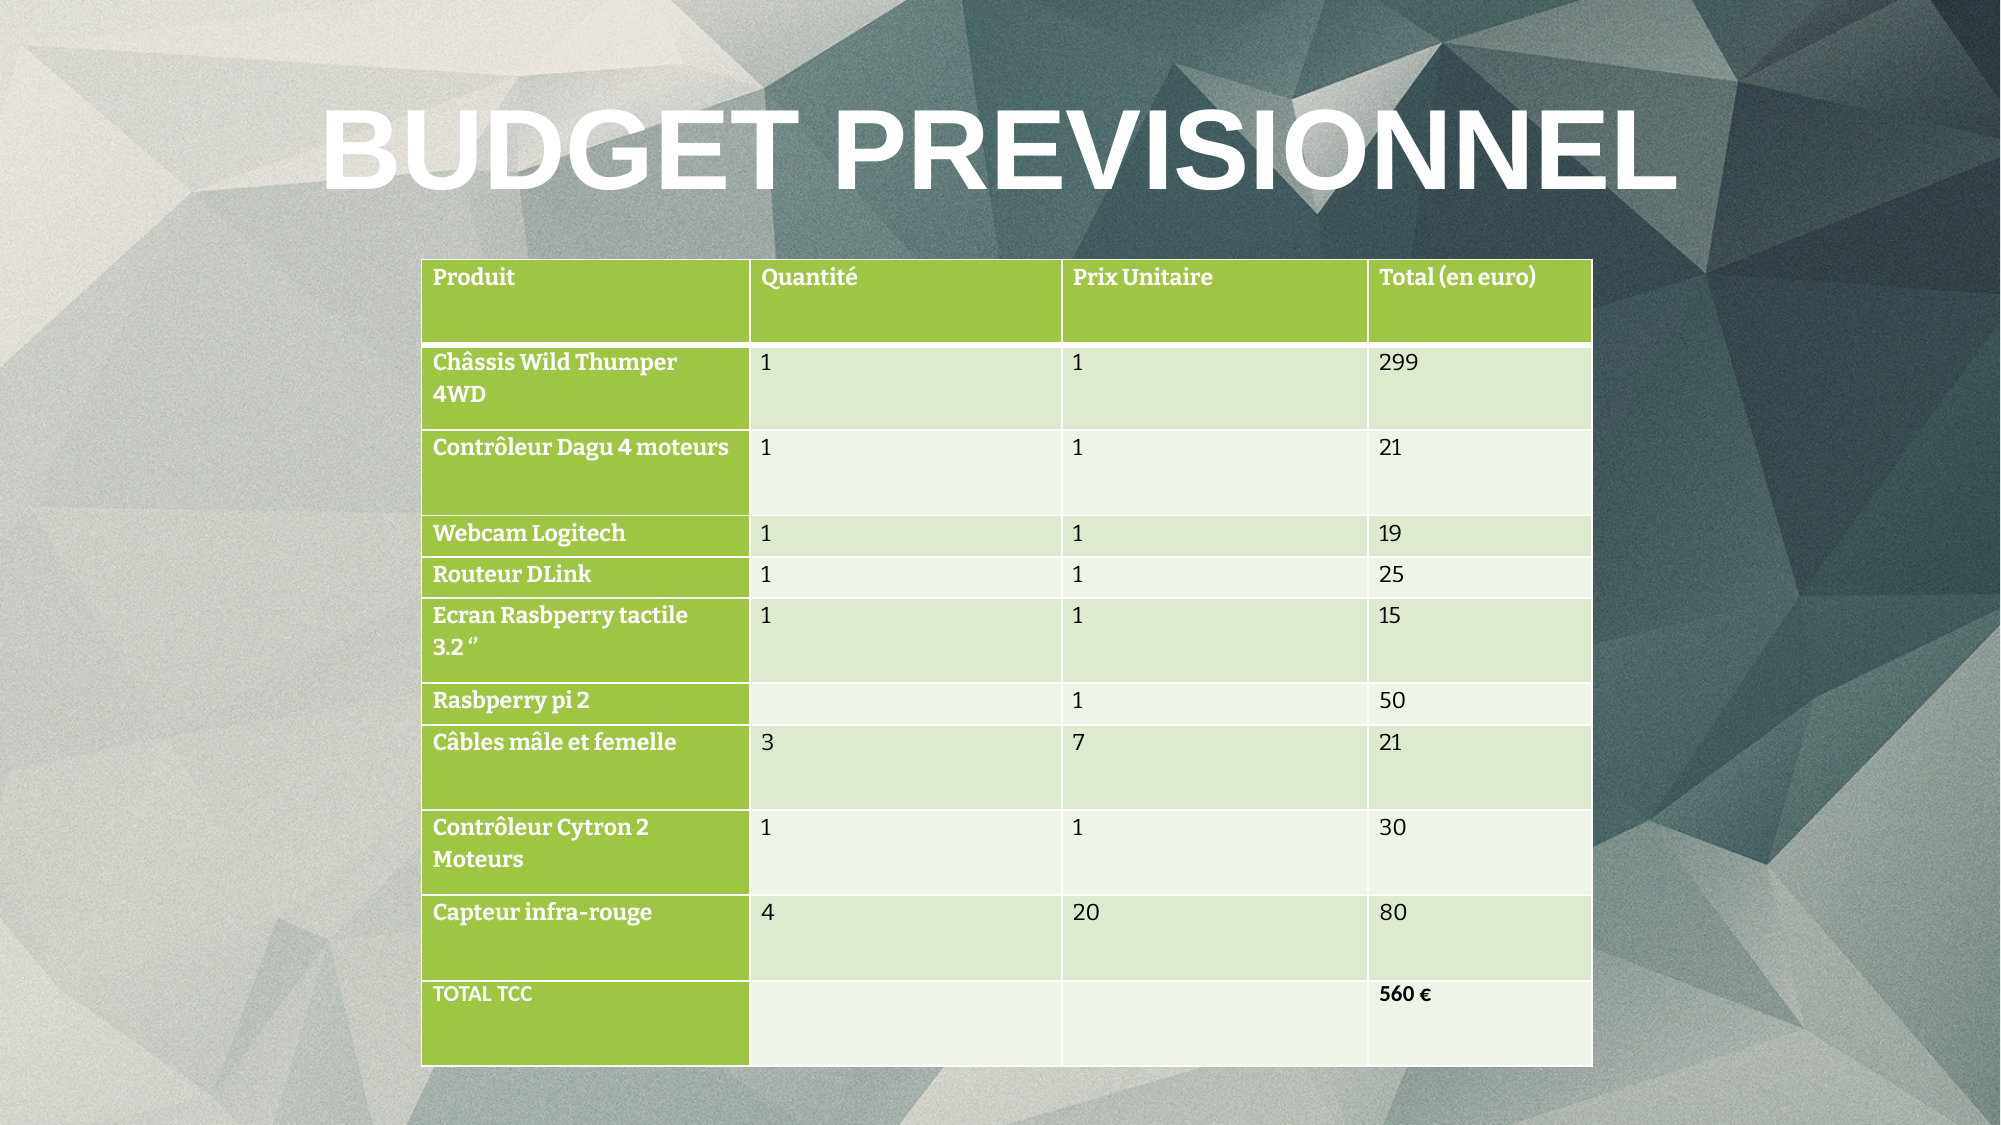

# Budget previsionnel
| Produit | Quantité | Prix Unitaire | Total (en euro) |
| --- | --- | --- | --- |
| Châssis Wild Thumper 4WD | 1 | 1 | 299 |
| Contrôleur Dagu 4 moteurs | 1 | 1 | 21 |
| Webcam Logitech | 1 | 1 | 19 |
| Routeur DLink | 1 | 1 | 25 |
| Ecran Rasbperry tactile 3.2 ‘’ | 1 | 1 | 15 |
| Rasbperry pi 2 |  | 1 | 50 |
| Câbles mâle et femelle | 3 | 7 | 21 |
| Contrôleur Cytron 2 Moteurs | 1 | 1 | 30 |
| Capteur infra-rouge | 4 | 20 | 80 |
| TOTAL TCC |  |  | 560 € |